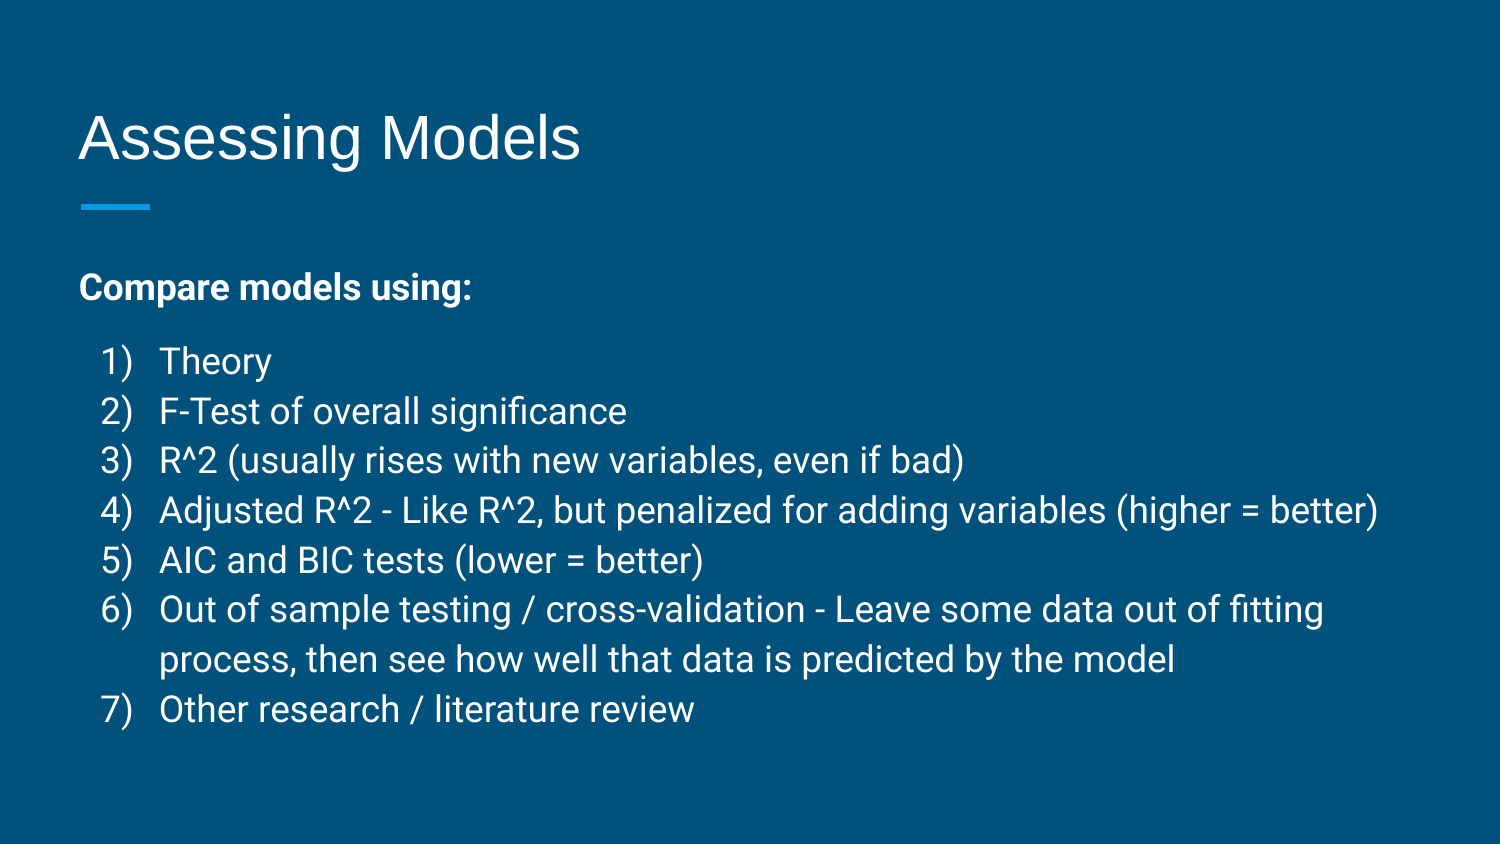

# Assessing Models
Compare models using:
Theory
F-Test of overall significance
R^2 (usually rises with new variables, even if bad)
Adjusted R^2 - Like R^2, but penalized for adding variables (higher = better)
AIC and BIC tests (lower = better)
Out of sample testing / cross-validation - Leave some data out of fitting process, then see how well that data is predicted by the model
Other research / literature review